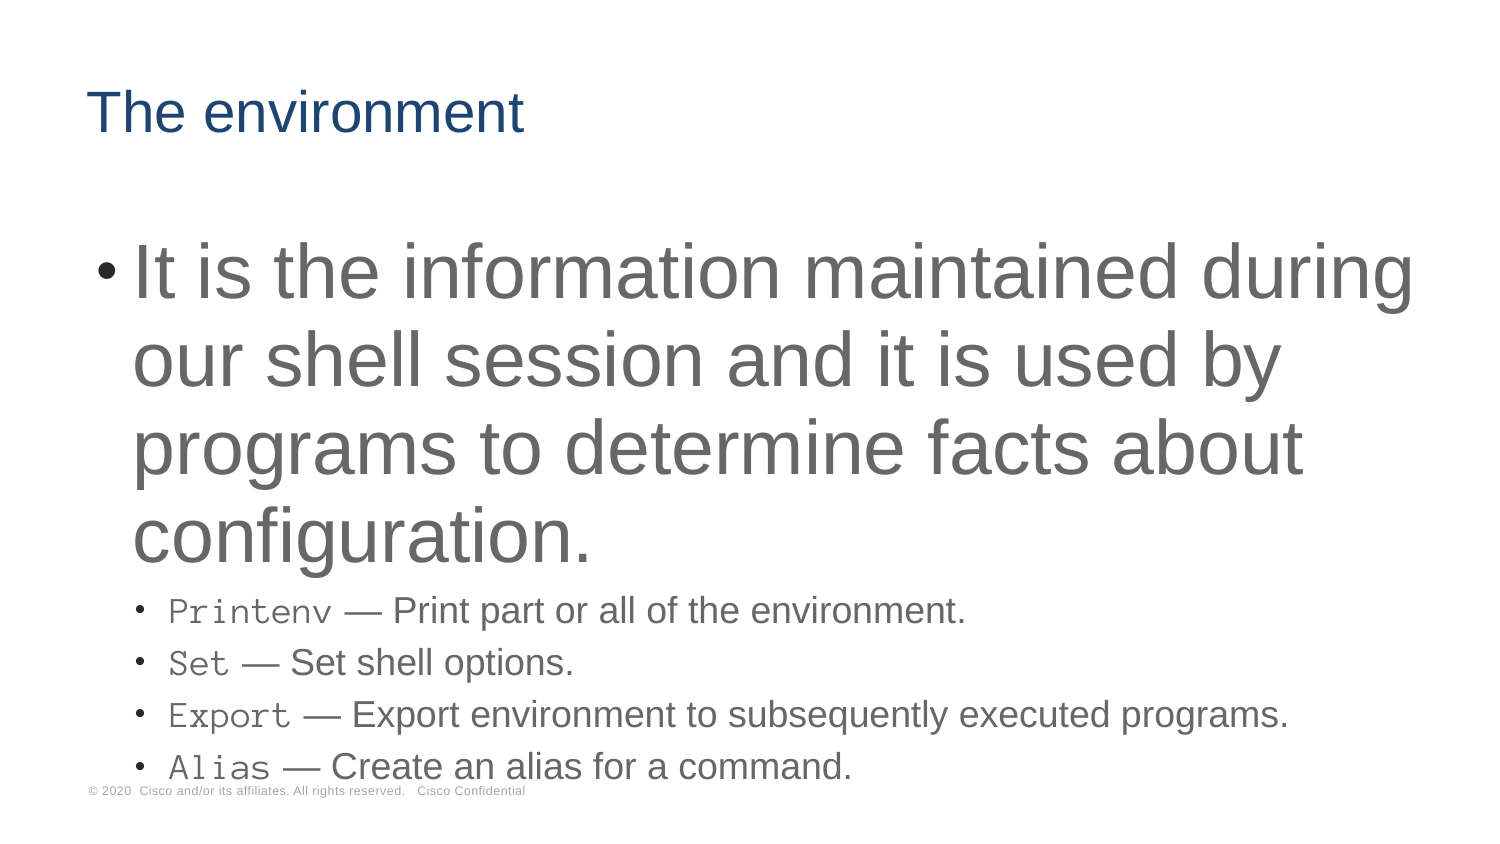

# The environment
It is the information maintained during our shell session and it is used by programs to determine facts about configuration.
Printenv — Print part or all of the environment.
Set — Set shell options.
Export — Export environment to subsequently executed programs.
Alias — Create an alias for a command.